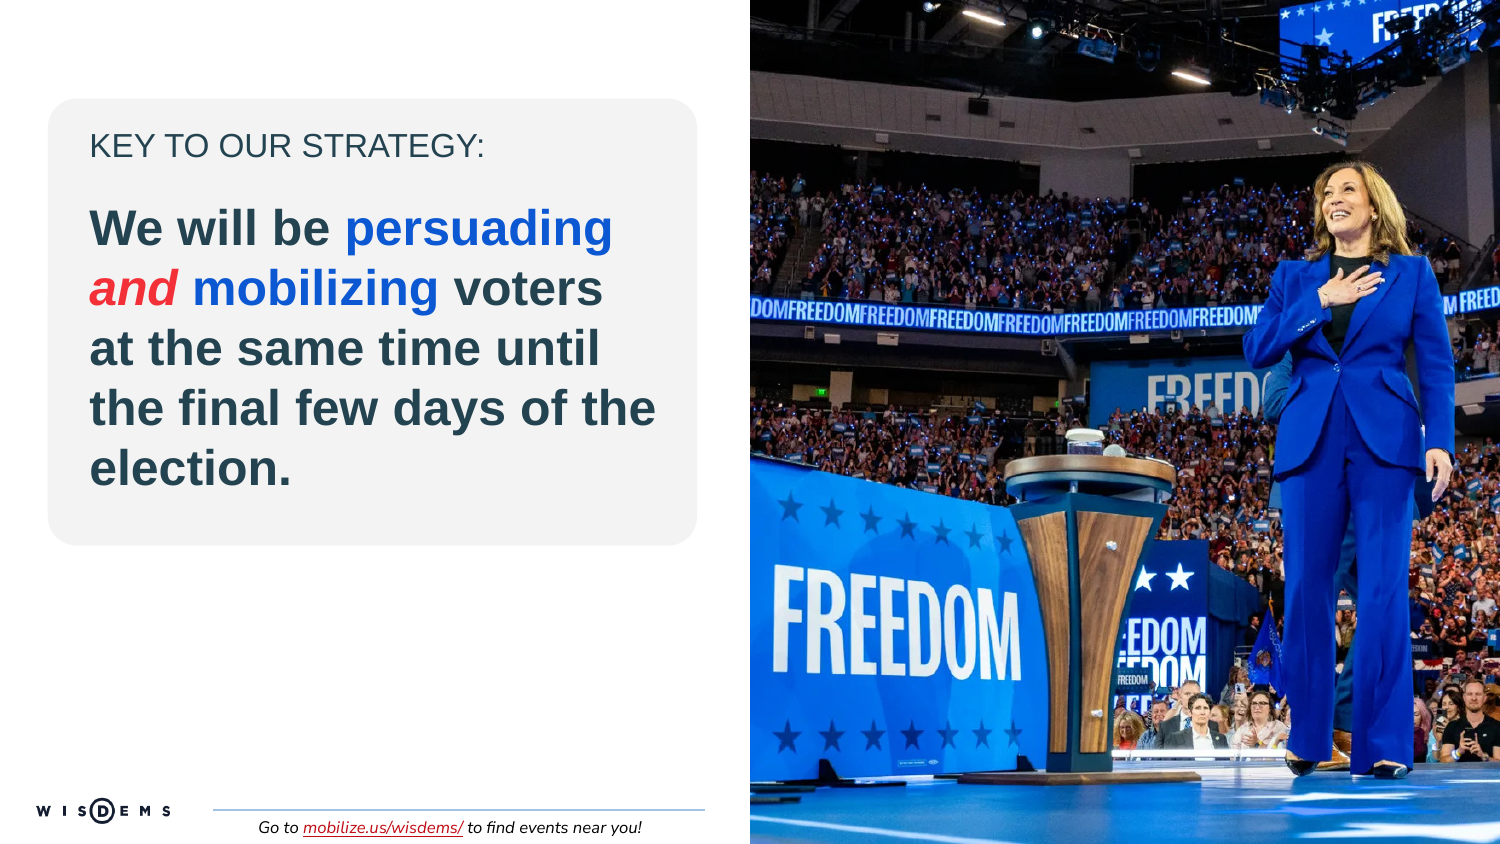

KEY TO OUR STRATEGY:
# We will be persuading and mobilizing voters at the same time until the final few days of the election.